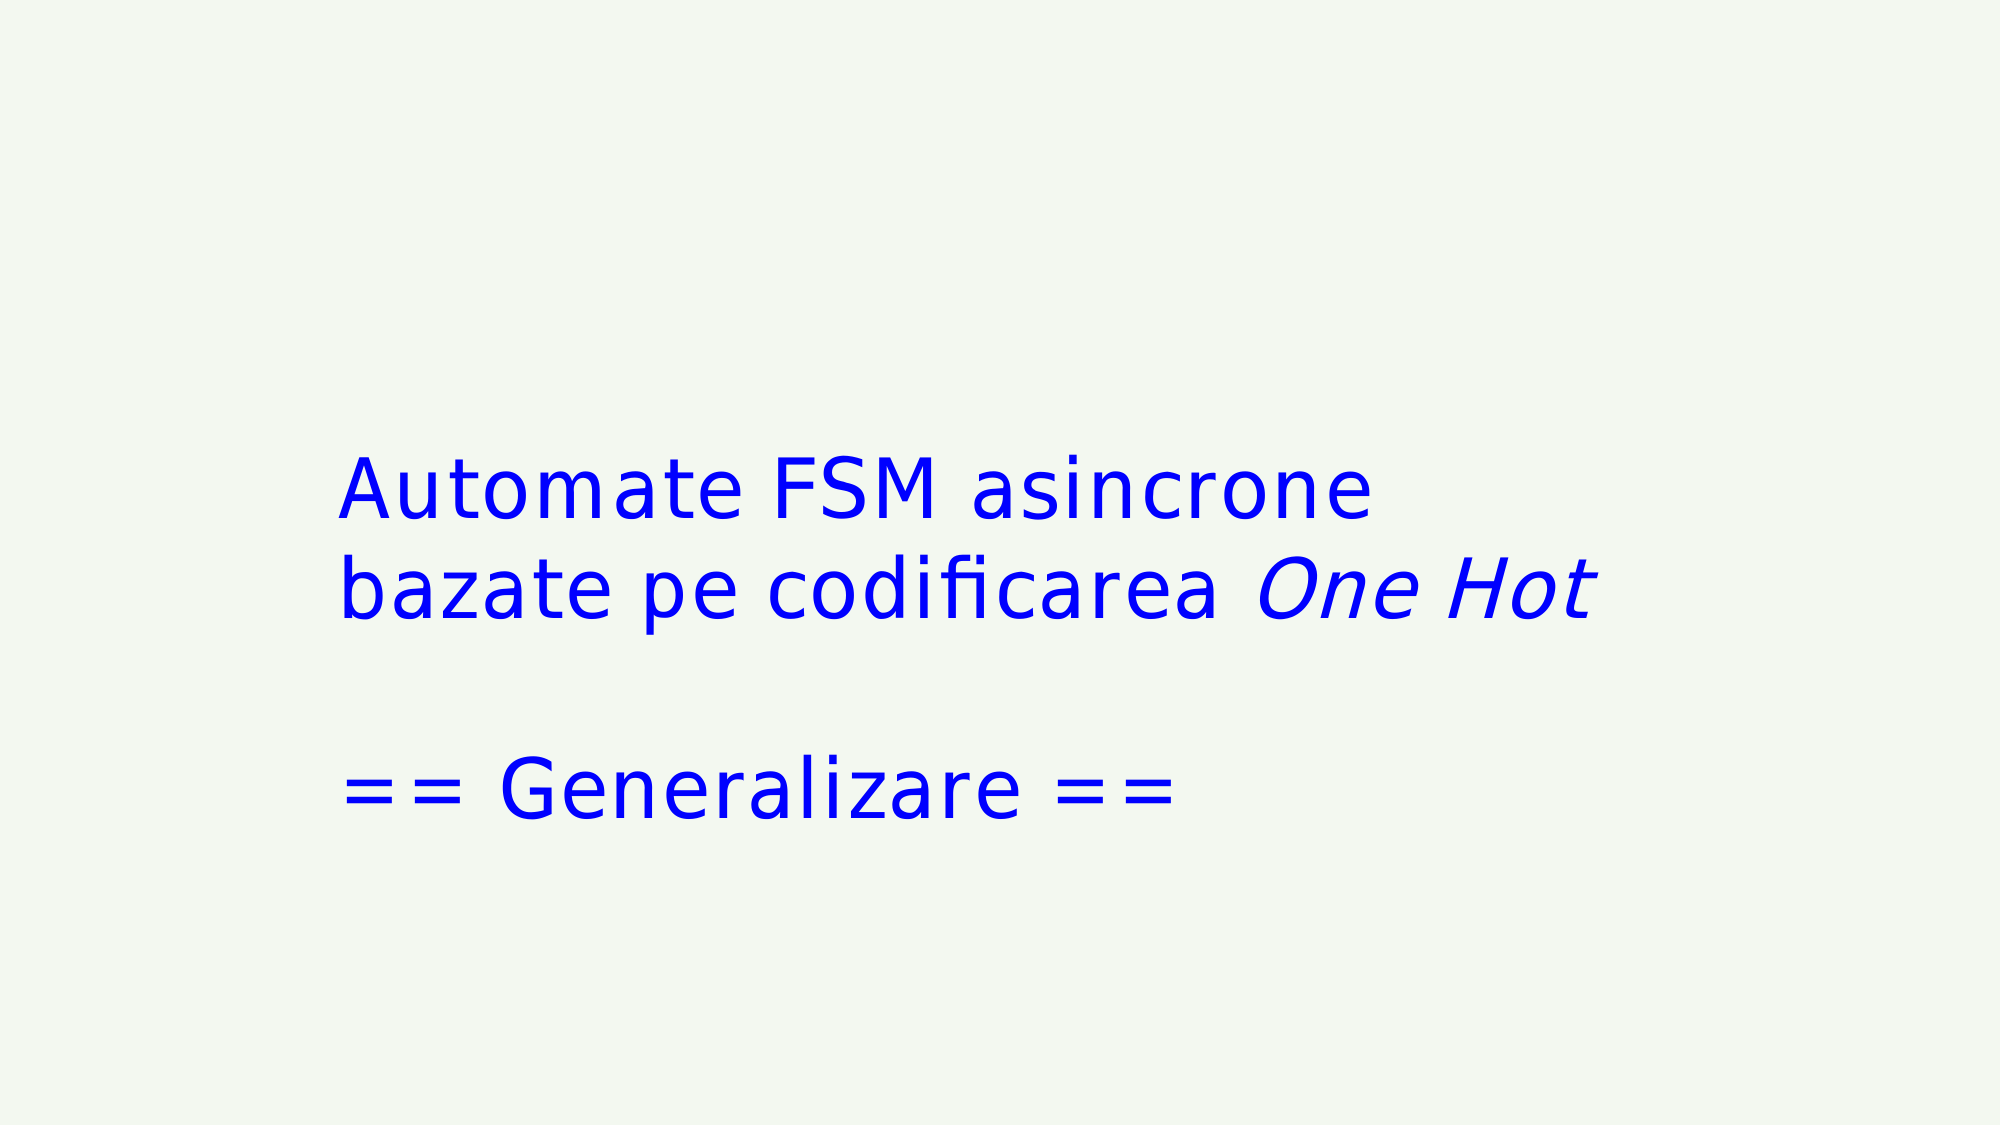

Automate FSM asincrone
bazate pe codificarea One Hot

== Generalizare ==